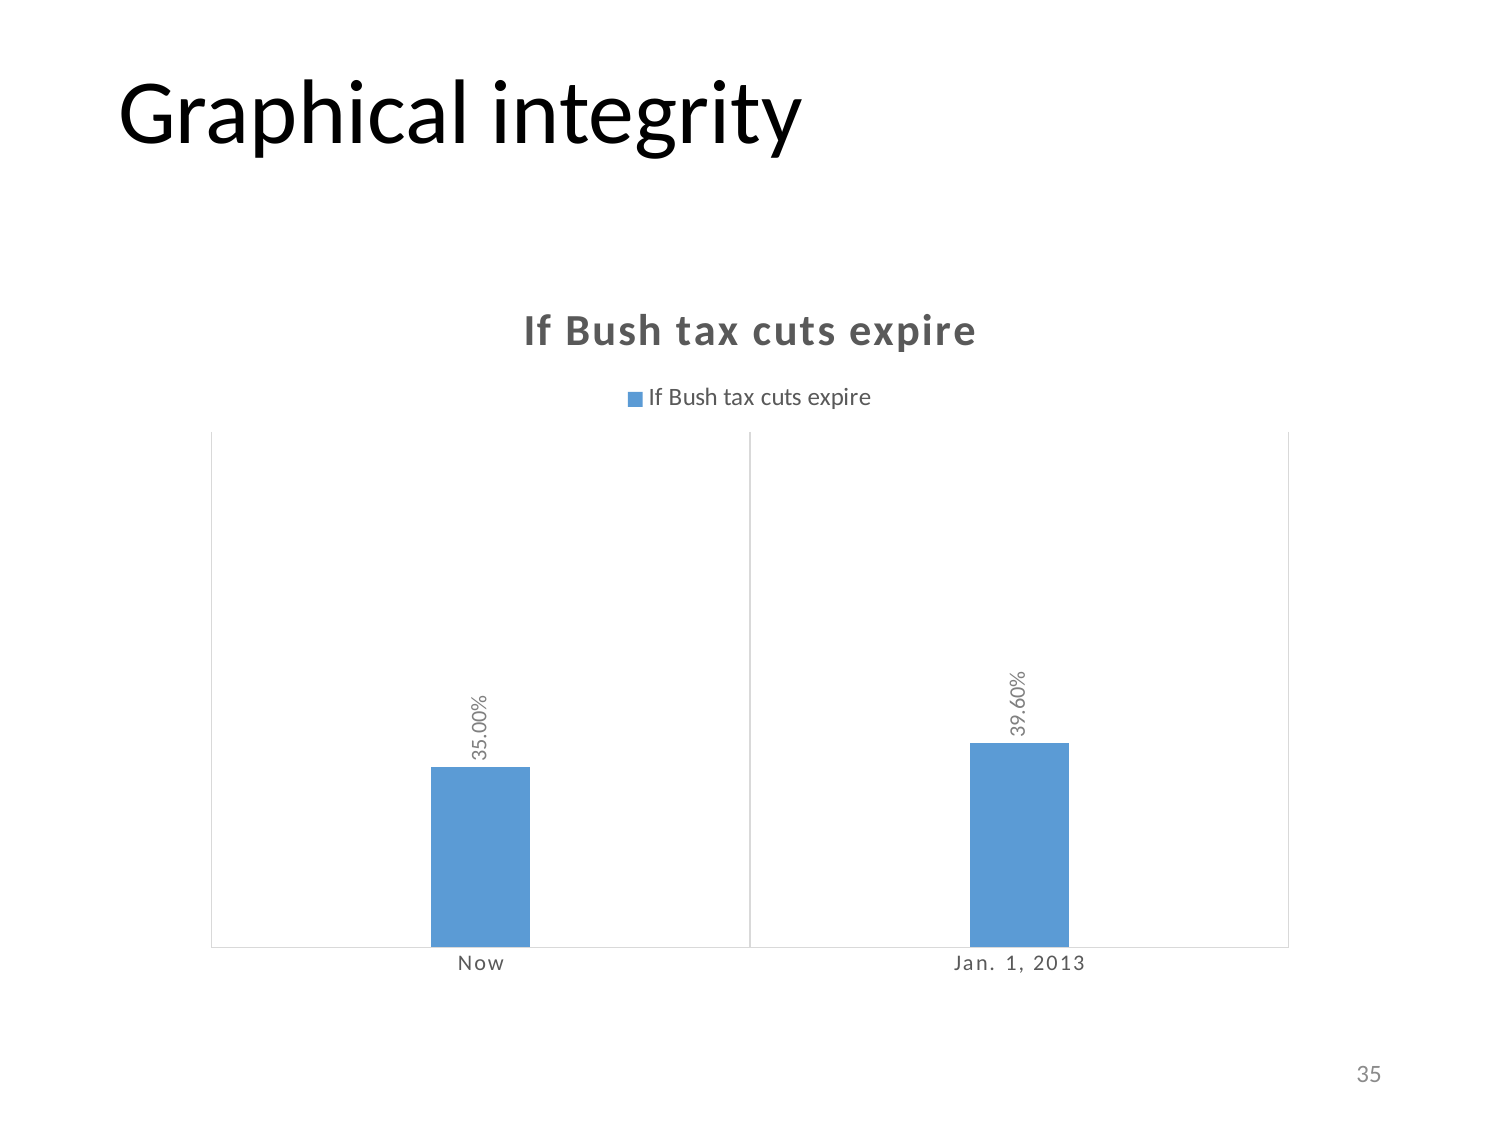

# Graphical integrity

### Chart:

| Category | If Bush tax cuts expire |
|---|---|
| Now | 0.35 |
| Jan. 1, 2013 | 0.396 |
35